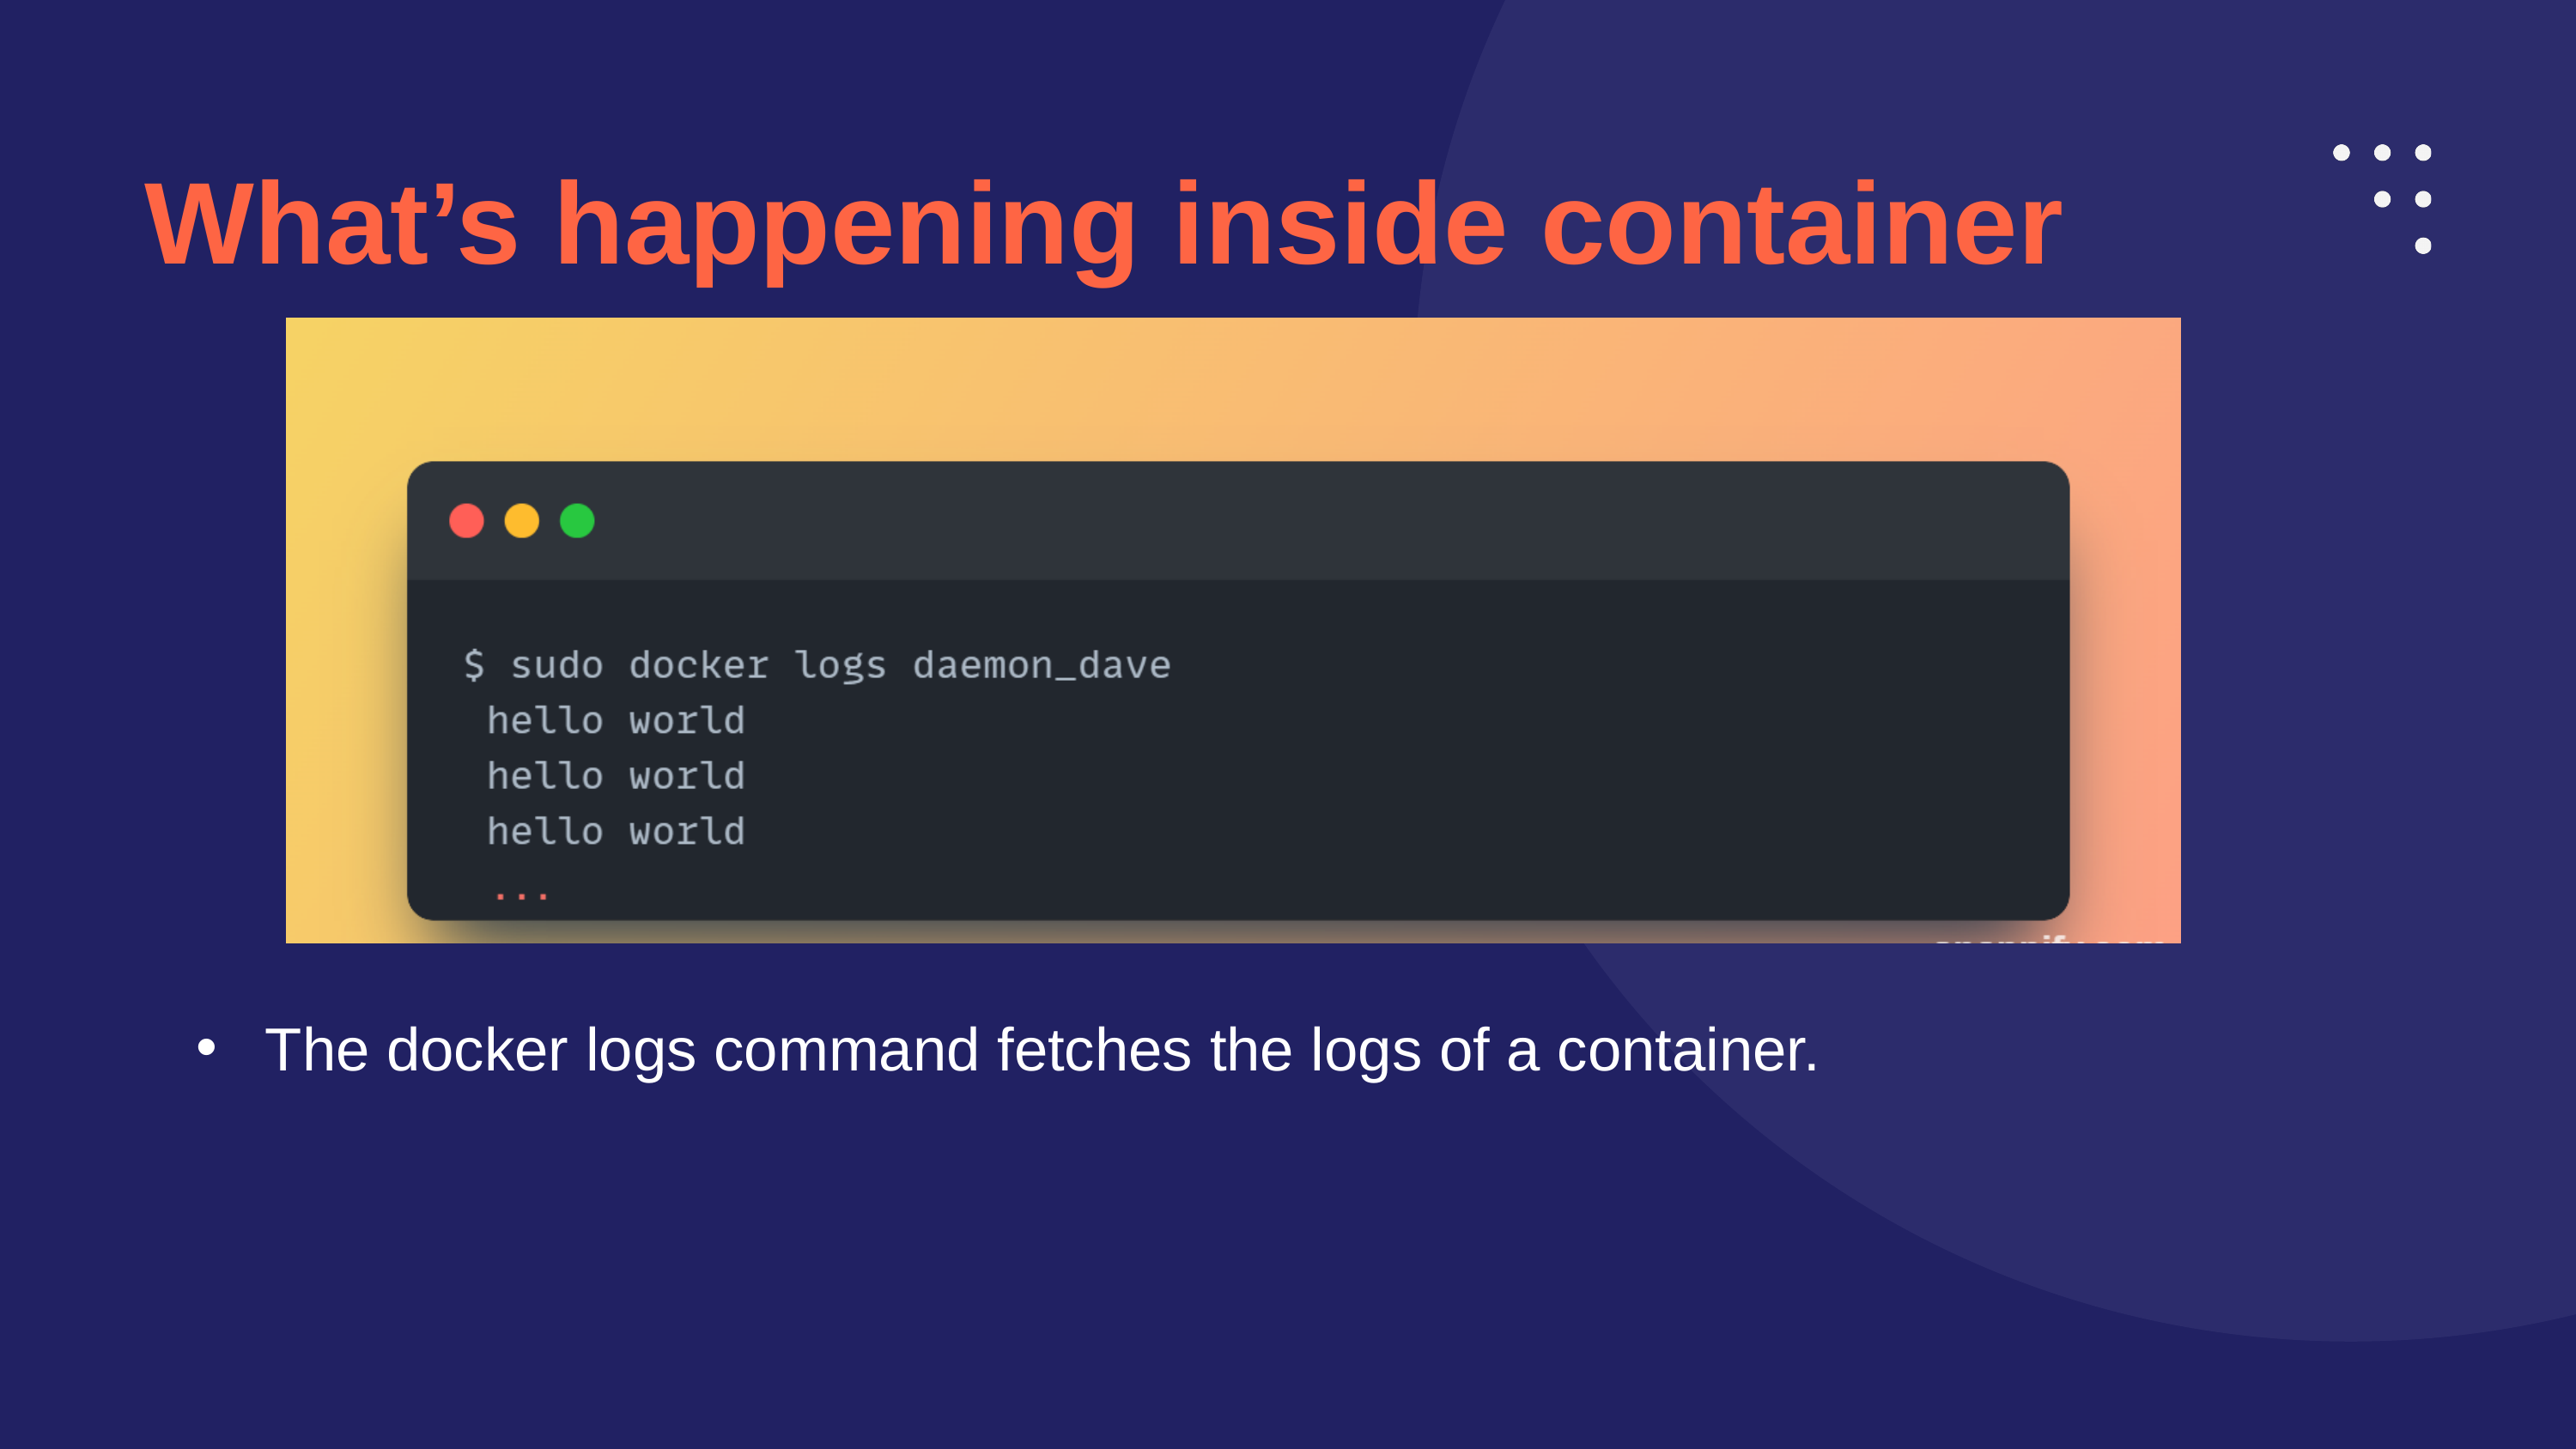

What’s happening inside container

 The docker logs command fetches the logs of a container.